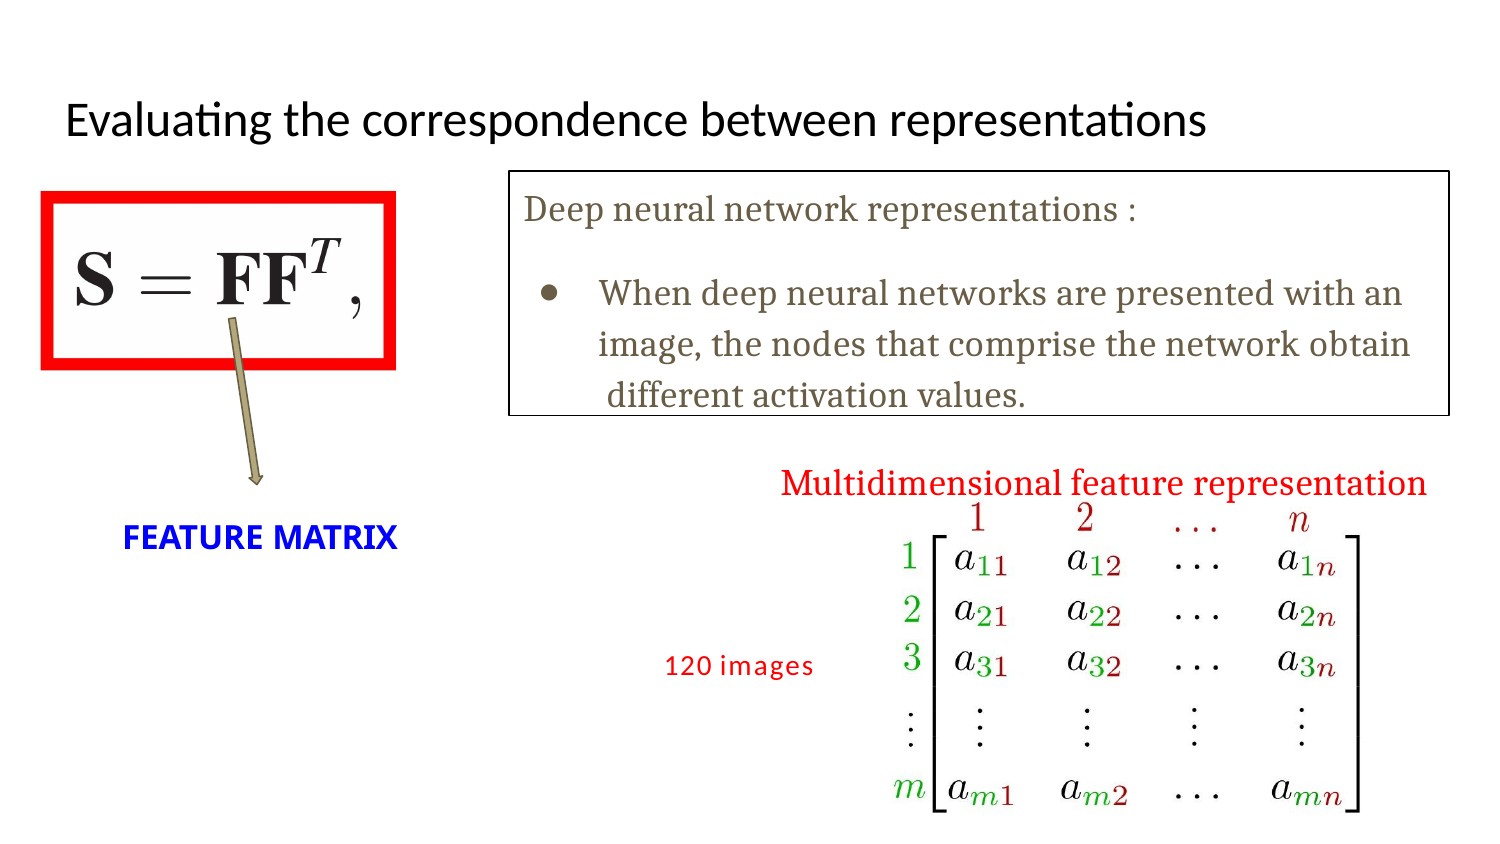

# Evaluating the correspondence between representations
Deep neural network representations :
When deep neural networks are presented with an  image, the nodes that comprise the network obtain  different activation values.

Multidimensional feature representation

FEATURE MATRIX
120 images